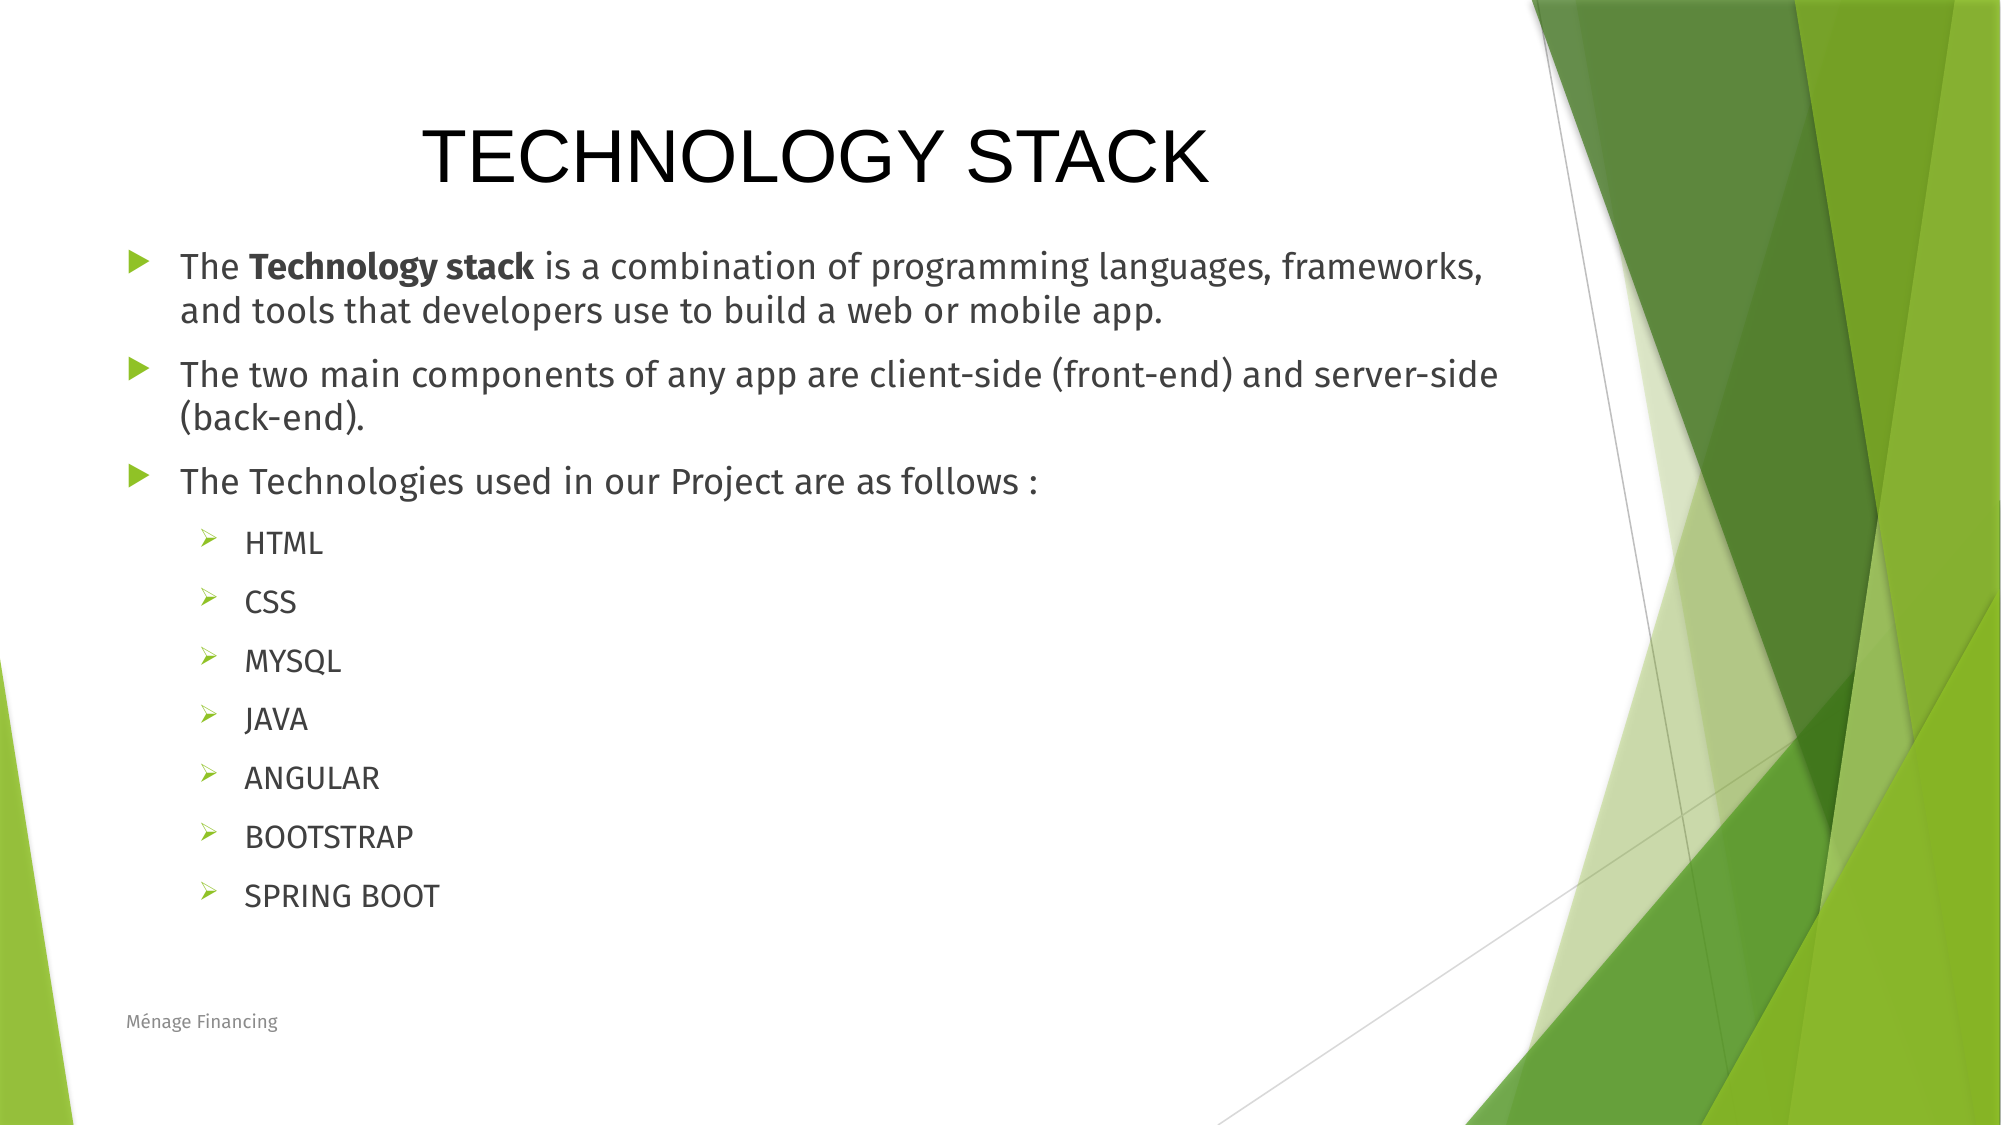

# TECHNOLOGY STACK
The Technology stack is a combination of programming languages, frameworks, and tools that developers use to build a web or mobile app.
The two main components of any app are client-side (front-end) and server-side (back-end).
The Technologies used in our Project are as follows :
HTML
CSS
MYSQL
JAVA
ANGULAR
BOOTSTRAP
SPRING BOOT

Ménage Financing